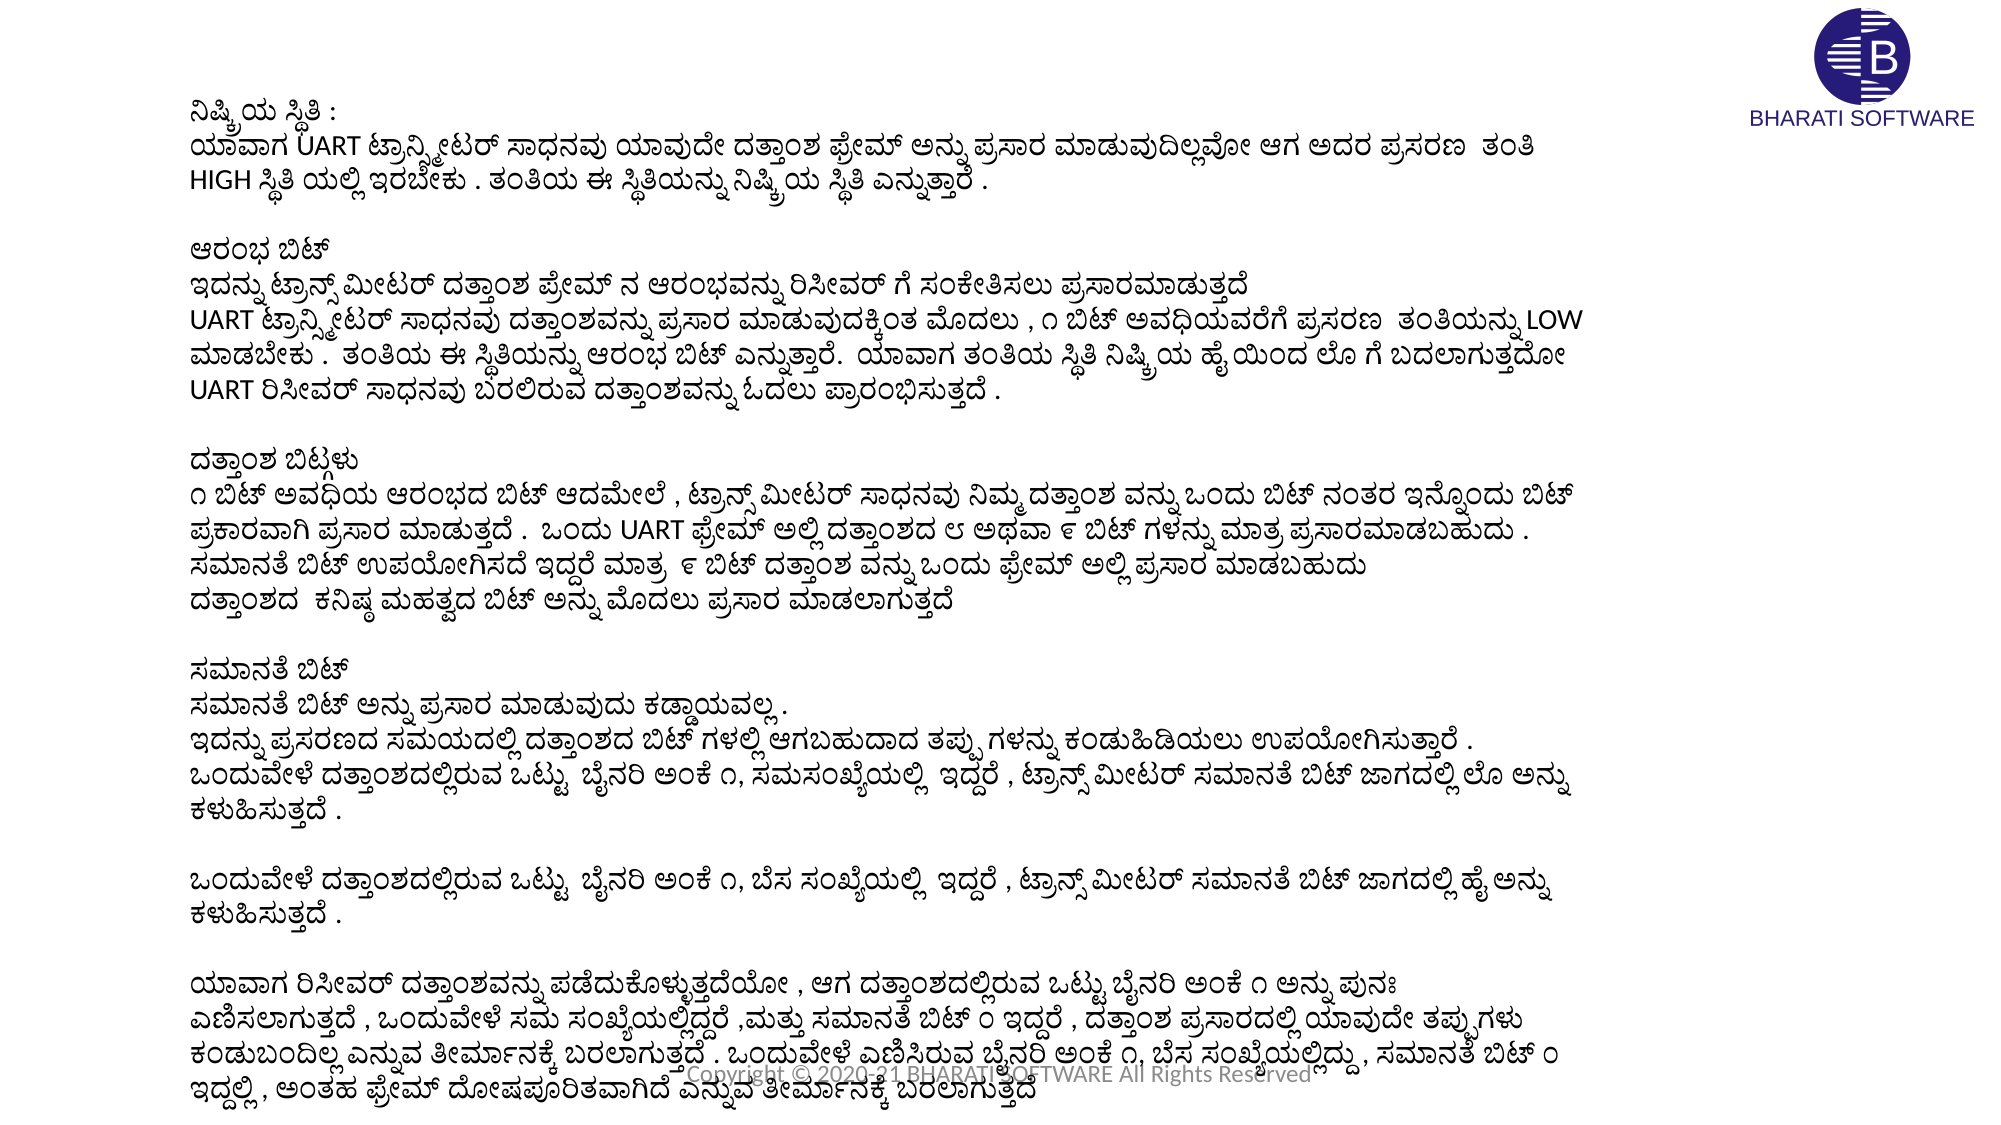

ನಿಷ್ಕ್ರಿಯ ಸ್ಥಿತಿ :
ಯಾವಾಗ UART ಟ್ರಾನ್ಸ್ಮೀಟರ್ ಸಾಧನವು ಯಾವುದೇ ದತ್ತಾಂಶ ಫ್ರೇಮ್ ಅನ್ನು ಪ್ರಸಾರ ಮಾಡುವುದಿಲ್ಲವೋ ಆಗ ಅದರ ಪ್ರಸರಣ  ತಂತಿ HIGH ಸ್ಥಿತಿ ಯಲ್ಲಿ ಇರಬೇಕು . ತಂತಿಯ ಈ ಸ್ಥಿತಿಯನ್ನು ನಿಷ್ಕ್ರಿಯ ಸ್ಥಿತಿ ಎನ್ನುತ್ತಾರೆ .

ಆರಂಭ ಬಿಟ್
ಇದನ್ನು ಟ್ರಾನ್ಸ್ ಮೀಟರ್ ದತ್ತಾಂಶ ಪ್ರೇಮ್ ನ ಆರಂಭವನ್ನು ರಿಸೀವರ್ ಗೆ ಸಂಕೇತಿಸಲು ಪ್ರಸಾರಮಾಡುತ್ತದೆ
UART ಟ್ರಾನ್ಸ್ಮೀಟರ್ ಸಾಧನವು ದತ್ತಾಂಶವನ್ನು ಪ್ರಸಾರ ಮಾಡುವುದಕ್ಕಿಂತ ಮೊದಲು , ೧ ಬಿಟ್ ಅವಧಿಯವರೆಗೆ ಪ್ರಸರಣ  ತಂತಿಯನ್ನು LOW ಮಾಡಬೇಕು .  ತಂತಿಯ ಈ ಸ್ಥಿತಿಯನ್ನು ಆರಂಭ ಬಿಟ್ ಎನ್ನುತ್ತಾರೆ.  ಯಾವಾಗ ತಂತಿಯ ಸ್ಥಿತಿ ನಿಷ್ಕ್ರಿಯ ಹೈ ಯಿಂದ ಲೊ ಗೆ ಬದಲಾಗುತ್ತದೋ UART ರಿಸೀವರ್ ಸಾಧನವು ಬರಲಿರುವ ದತ್ತಾಂಶವನ್ನು ಓದಲು ಪ್ರಾರಂಭಿಸುತ್ತದೆ .

ದತ್ತಾಂಶ ಬಿಟ್ಗಳು
೧ ಬಿಟ್ ಅವಧಿಯ ಆರಂಭದ ಬಿಟ್ ಆದಮೇಲೆ , ಟ್ರಾನ್ಸ್ ಮೀಟರ್ ಸಾಧನವು ನಿಮ್ಮ ದತ್ತಾಂಶ ವನ್ನು ಒಂದು ಬಿಟ್ ನಂತರ ಇನ್ನೊಂದು ಬಿಟ್ ಪ್ರಕಾರವಾಗಿ ಪ್ರಸಾರ ಮಾಡುತ್ತದೆ .  ಒಂದು UART ಫ್ರೇಮ್ ಅಲ್ಲಿ ದತ್ತಾಂಶದ ೮ ಅಥವಾ ೯ ಬಿಟ್ ಗಳನ್ನು ಮಾತ್ರ ಪ್ರಸಾರಮಾಡಬಹುದು .
ಸಮಾನತೆ ಬಿಟ್ ಉಪಯೋಗಿಸದೆ ಇದ್ದರೆ ಮಾತ್ರ  ೯ ಬಿಟ್ ದತ್ತಾಂಶ ವನ್ನು ಒಂದು ಫ್ರೇಮ್ ಅಲ್ಲಿ ಪ್ರಸಾರ ಮಾಡಬಹುದು
ದತ್ತಾಂಶದ  ಕನಿಷ್ಠ ಮಹತ್ವದ ಬಿಟ್ ಅನ್ನು ಮೊದಲು ಪ್ರಸಾರ ಮಾಡಲಾಗುತ್ತದೆ

ಸಮಾನತೆ ಬಿಟ್
ಸಮಾನತೆ ಬಿಟ್ ಅನ್ನು ಪ್ರಸಾರ ಮಾಡುವುದು ಕಡ್ಡಾಯವಲ್ಲ .
ಇದನ್ನು ಪ್ರಸರಣದ ಸಮಯದಲ್ಲಿ ದತ್ತಾಂಶದ ಬಿಟ್ ಗಳಲ್ಲಿ ಆಗಬಹುದಾದ ತಪ್ಪು ಗಳನ್ನು ಕಂಡುಹಿಡಿಯಲು ಉಪಯೋಗಿಸುತ್ತಾರೆ .
ಒಂದುವೇಳೆ ದತ್ತಾಂಶದಲ್ಲಿರುವ ಒಟ್ಟು  ಬೈನರಿ ಅಂಕೆ ೧, ಸಮಸಂಖ್ಯೆಯಲ್ಲಿ  ಇದ್ದರೆ , ಟ್ರಾನ್ಸ್ ಮೀಟರ್ ಸಮಾನತೆ ಬಿಟ್ ಜಾಗದಲ್ಲಿ ಲೊ ಅನ್ನು ಕಳುಹಿಸುತ್ತದೆ .

ಒಂದುವೇಳೆ ದತ್ತಾಂಶದಲ್ಲಿರುವ ಒಟ್ಟು  ಬೈನರಿ ಅಂಕೆ ೧, ಬೆಸ ಸಂಖ್ಯೆಯಲ್ಲಿ  ಇದ್ದರೆ , ಟ್ರಾನ್ಸ್ ಮೀಟರ್ ಸಮಾನತೆ ಬಿಟ್ ಜಾಗದಲ್ಲಿ ಹೈ ಅನ್ನು ಕಳುಹಿಸುತ್ತದೆ .

ಯಾವಾಗ ರಿಸೀವರ್ ದತ್ತಾಂಶವನ್ನು ಪಡೆದುಕೊಳ್ಳುತ್ತದೆಯೋ , ಆಗ ದತ್ತಾಂಶದಲ್ಲಿರುವ ಒಟ್ಟು ಬೈನರಿ ಅಂಕೆ ೧ ಅನ್ನು ಪುನಃ ಎಣಿಸಲಾಗುತ್ತದೆ , ಒಂದುವೇಳೆ ಸಮ ಸಂಖ್ಯೆಯಲ್ಲಿದ್ದರೆ ,ಮತ್ತು ಸಮಾನತೆ ಬಿಟ್ ೦ ಇದ್ದರೆ , ದತ್ತಾಂಶ ಪ್ರಸಾರದಲ್ಲಿ ಯಾವುದೇ ತಪ್ಪುಗಳು ಕಂಡುಬಂದಿಲ್ಲ ಎನ್ನುವ ತೀರ್ಮಾನಕ್ಕೆ ಬರಲಾಗುತ್ತದೆ . ಒಂದುವೇಳೆ ಎಣಿಸಿರುವ ಬೈನರಿ ಅಂಕೆ ೧, ಬೆಸ ಸಂಖ್ಯೆಯಲ್ಲಿದ್ದು , ಸಮಾನತೆ ಬಿಟ್ ೦ ಇದ್ದಲ್ಲಿ , ಅಂತಹ ಫ್ರೇಮ್ ದೋಷಪೂರಿತವಾಗಿದೆ ಎನ್ನುವ ತೀರ್ಮಾನಕ್ಕೆ ಬರಲಾಗುತ್ತದೆ
Copyright © 2020-21 BHARATI SOFTWARE All Rights Reserved